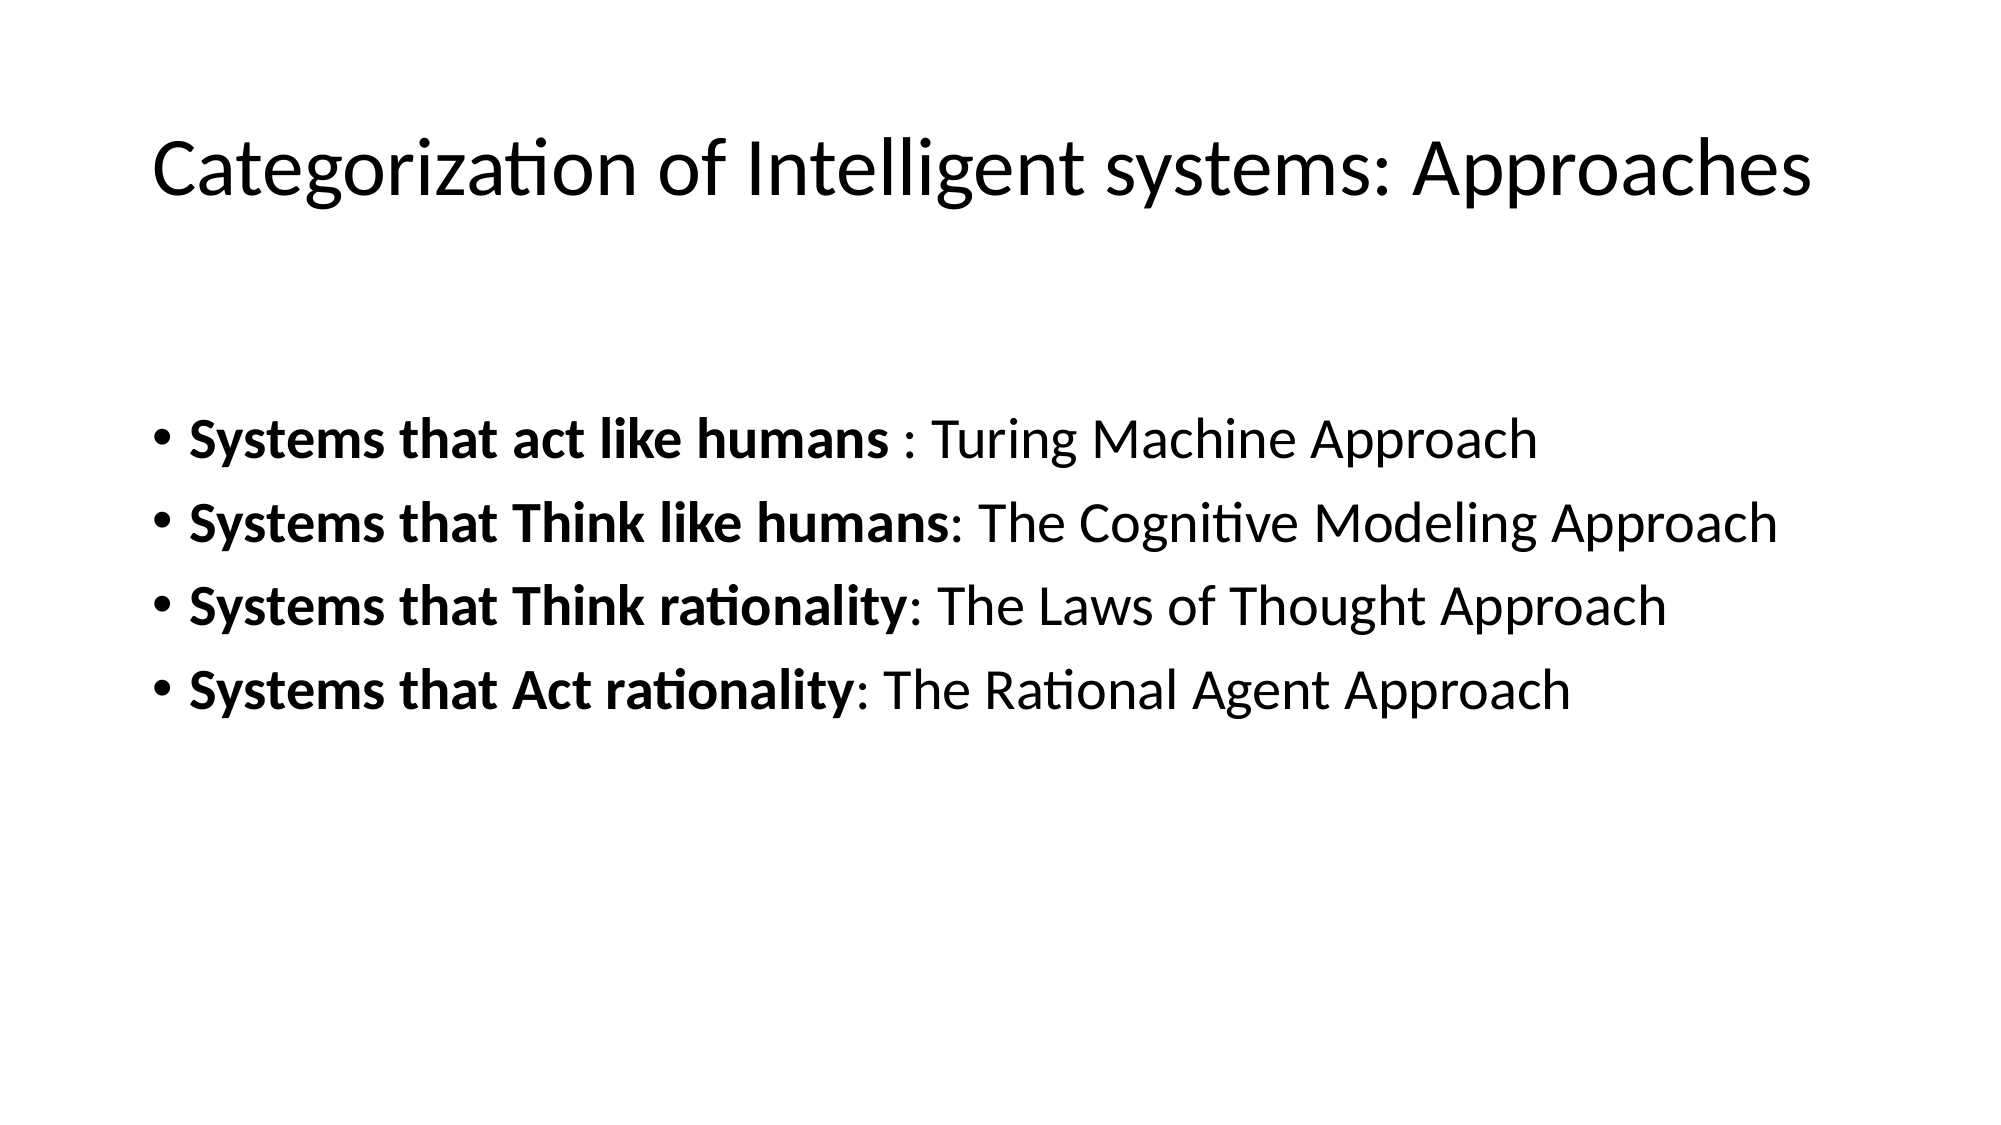

# Categorization of Intelligent systems: Approaches
Systems that act like humans : Turing Machine Approach
Systems that Think like humans: The Cognitive Modeling Approach
Systems that Think rationality: The Laws of Thought Approach
Systems that Act rationality: The Rational Agent Approach